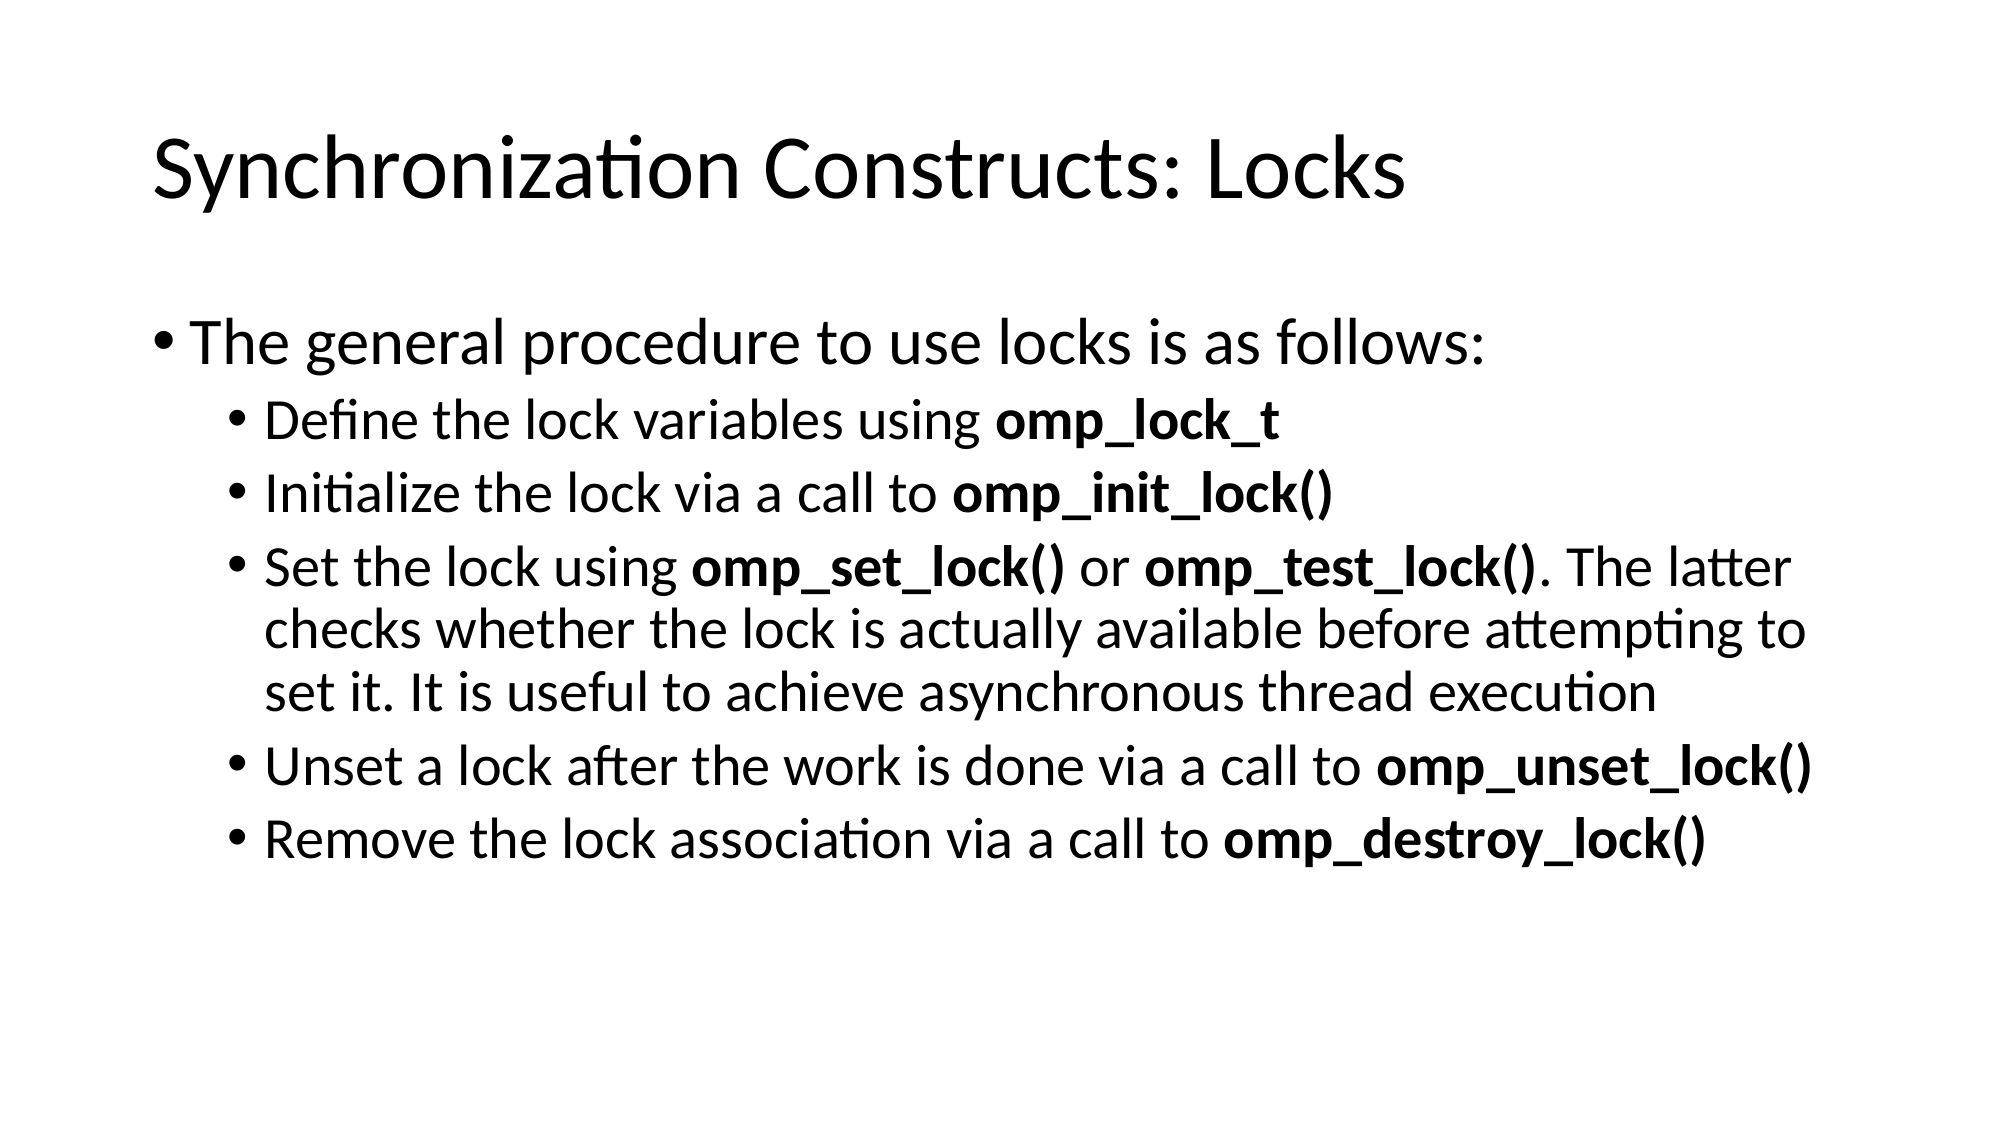

# Synchronization Constructs: Locks
The general procedure to use locks is as follows:
Define the lock variables using omp_lock_t
Initialize the lock via a call to omp_init_lock()
Set the lock using omp_set_lock() or omp_test_lock(). The latter checks whether the lock is actually available before attempting to set it. It is useful to achieve asynchronous thread execution
Unset a lock after the work is done via a call to omp_unset_lock()
Remove the lock association via a call to omp_destroy_lock()